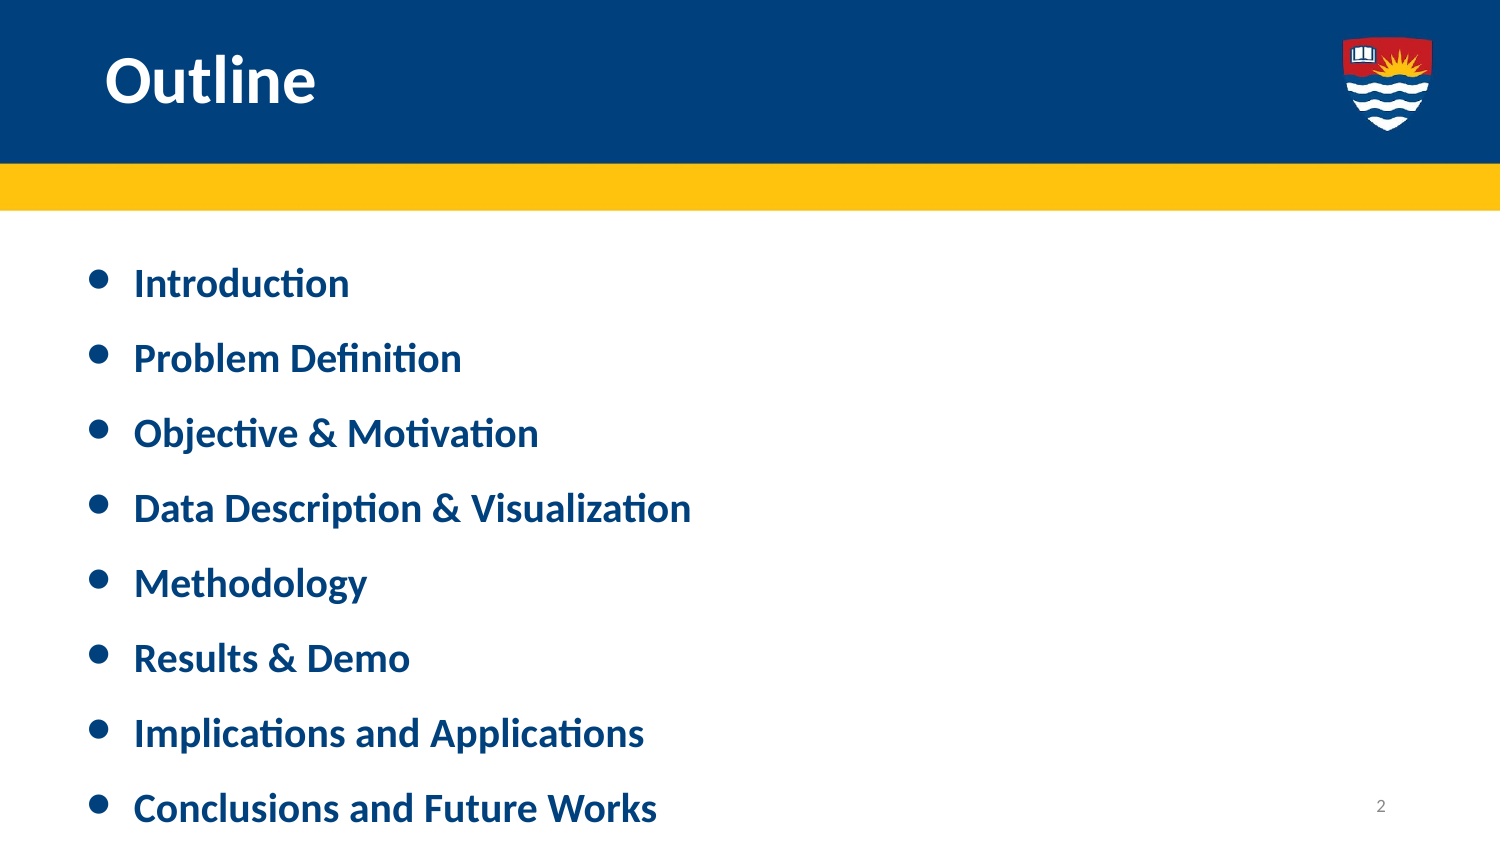

# Outline
Introduction
Problem Definition
Objective & Motivation
Data Description & Visualization
Methodology
Results & Demo
Implications and Applications
Conclusions and Future Works

2